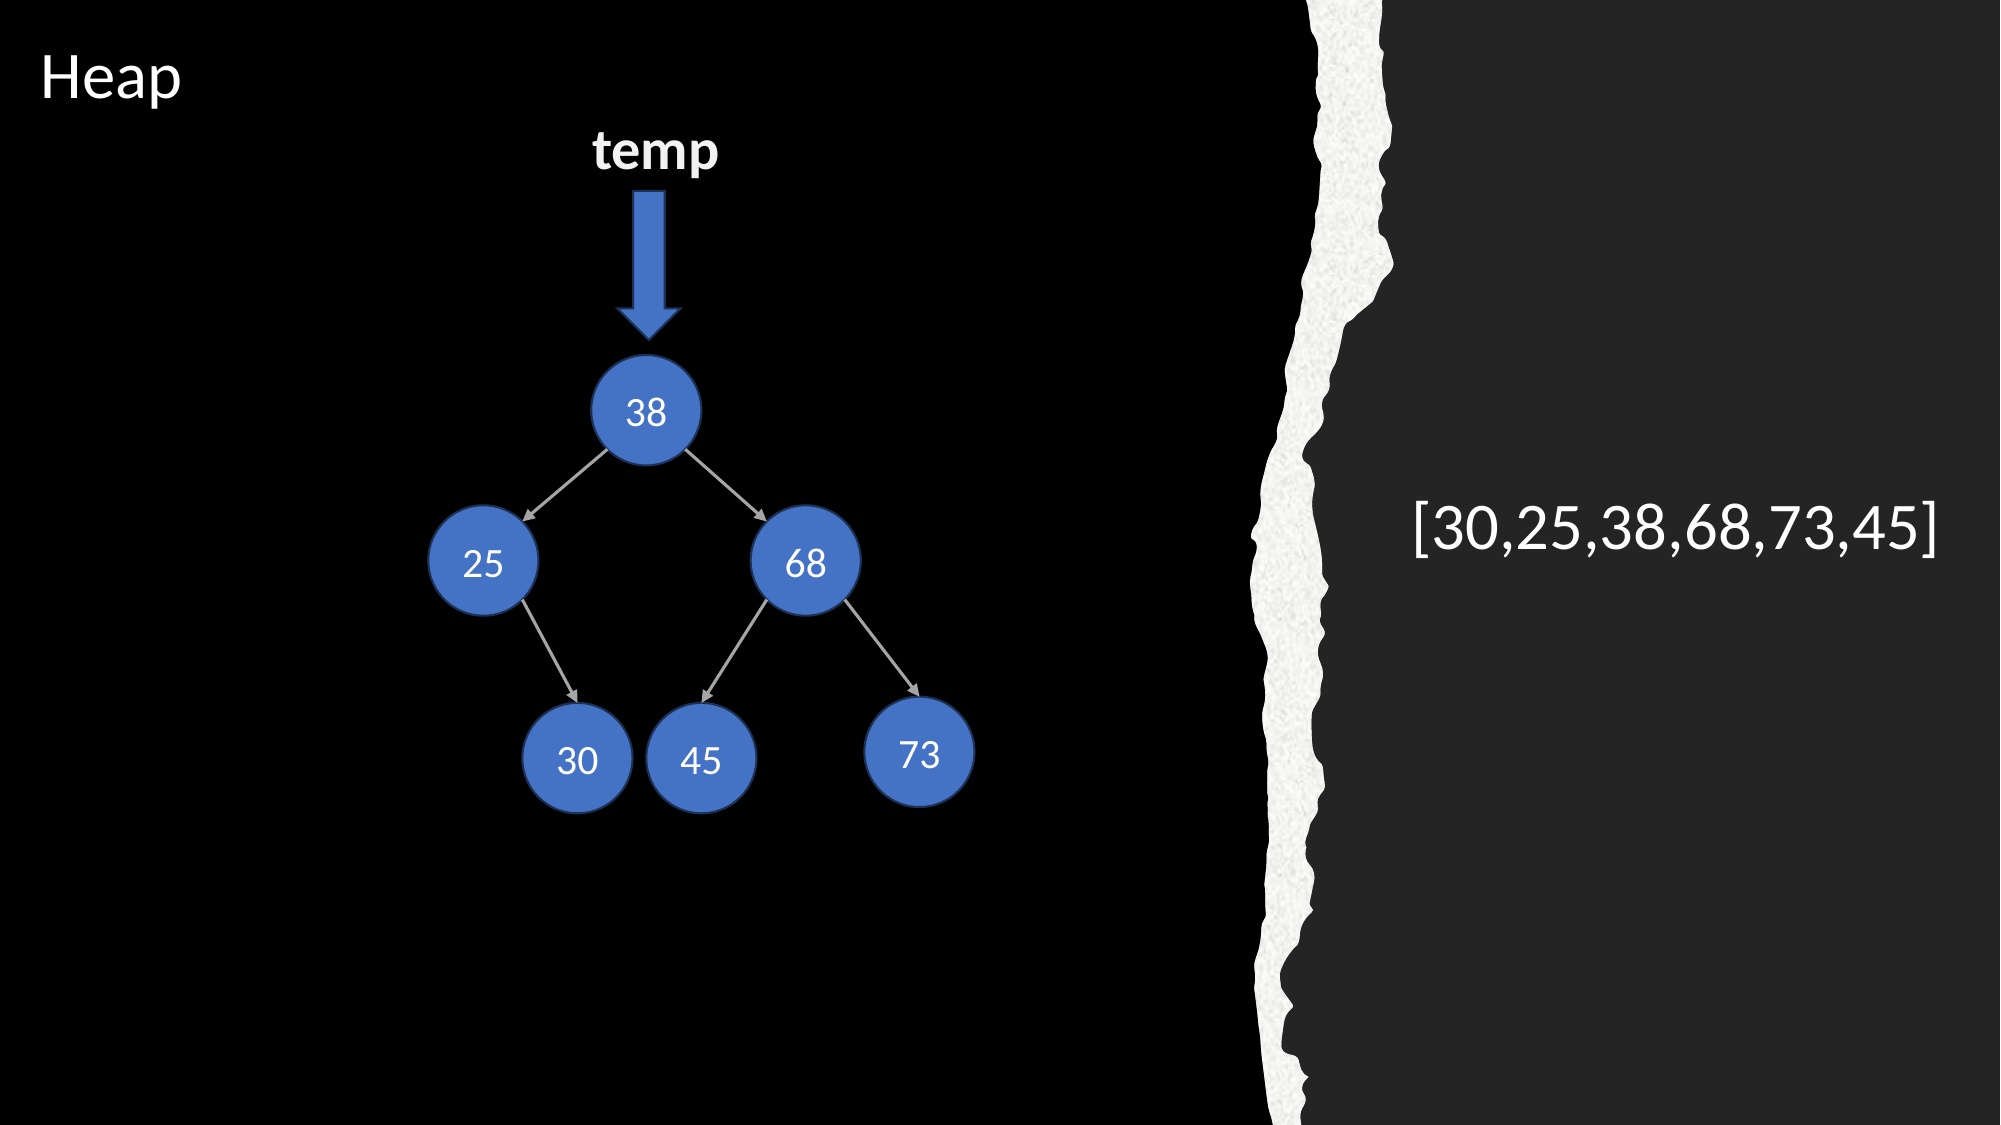

Heap
temp

38
[30,25,38,68,73,45]
25
68
73
30
45